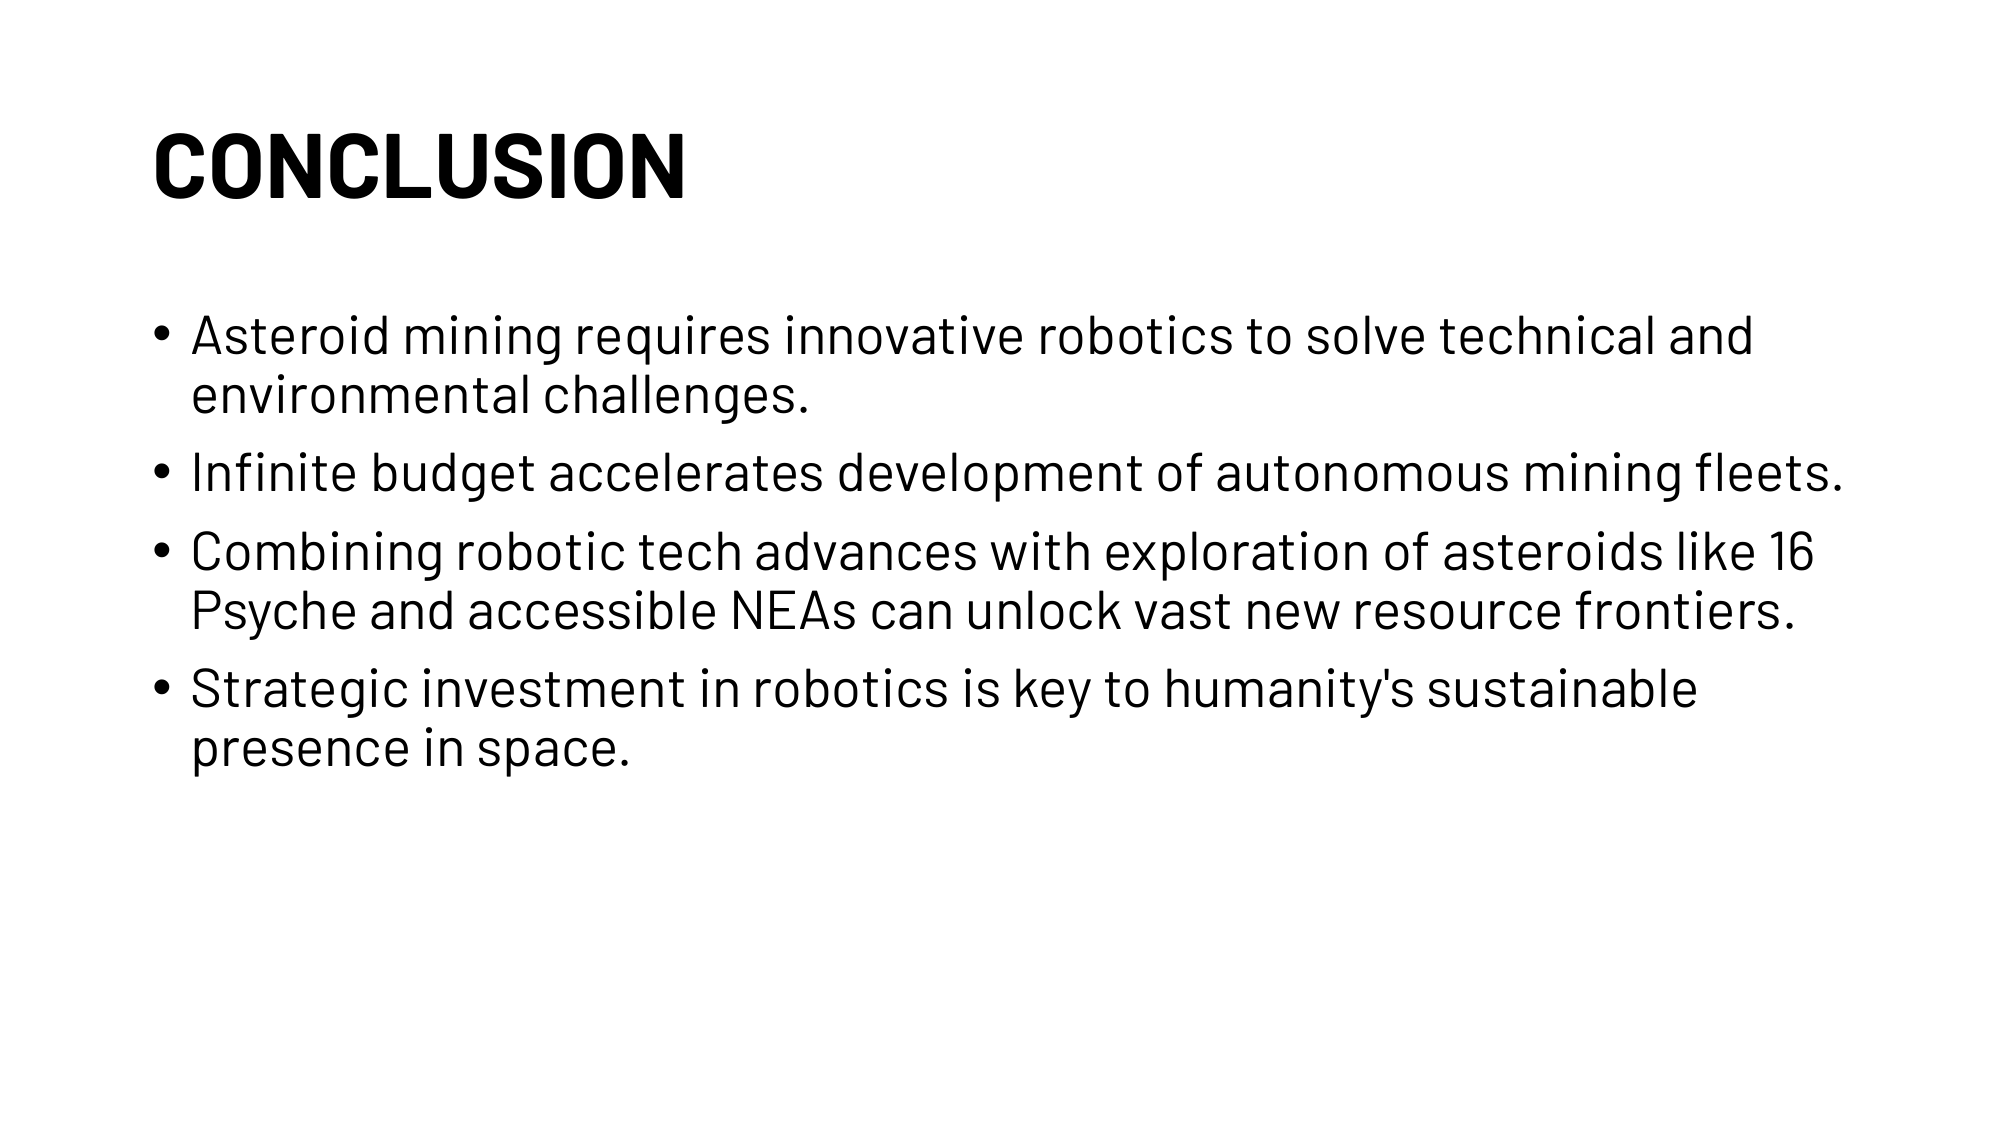

# CONCLUSION
Asteroid mining requires innovative robotics to solve technical and environmental challenges.
Infinite budget accelerates development of autonomous mining fleets.
Combining robotic tech advances with exploration of asteroids like 16 Psyche and accessible NEAs can unlock vast new resource frontiers.
Strategic investment in robotics is key to humanity's sustainable presence in space.